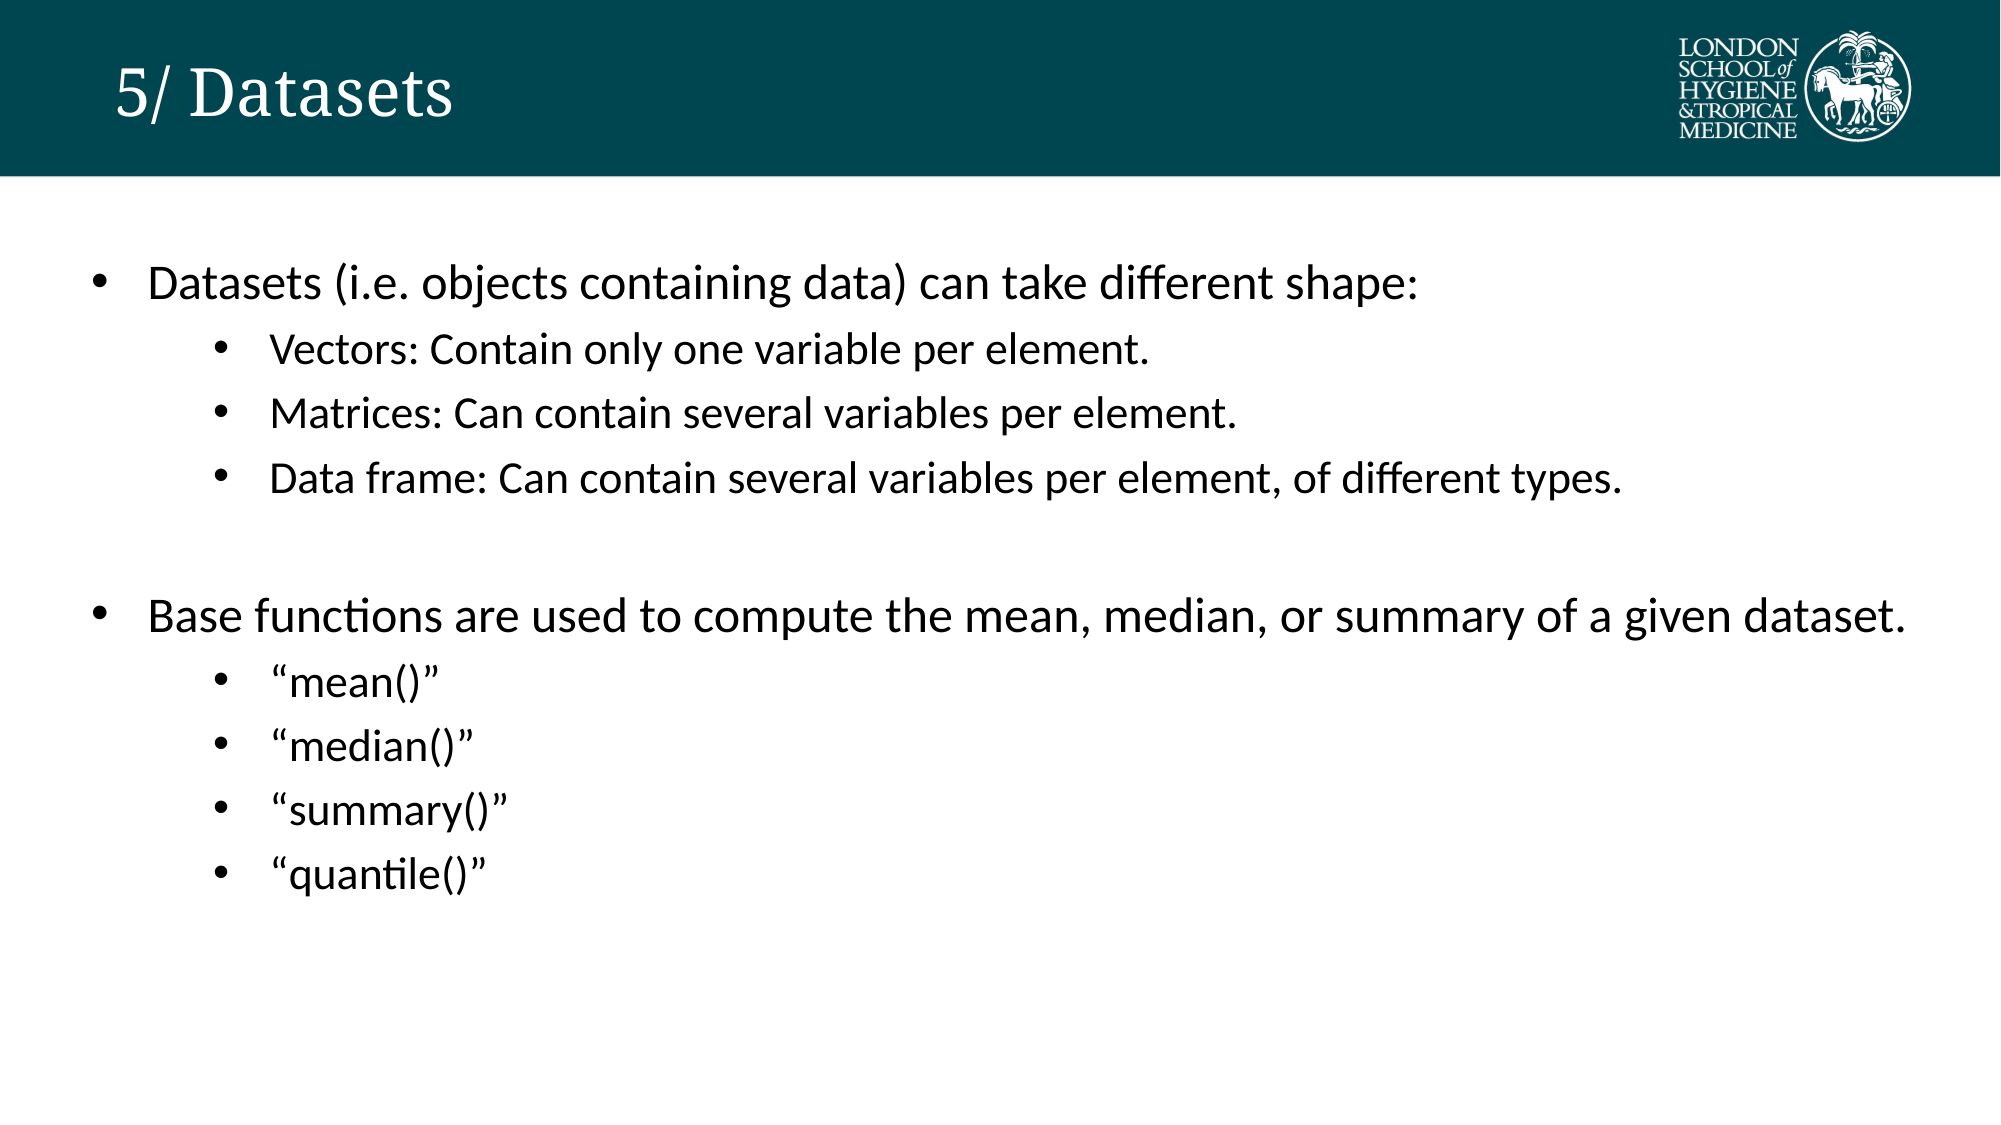

# 5/ Datasets
Datasets (i.e. objects containing data) can take different shape:
Vectors: Contain only one variable per element.
Matrices: Can contain several variables per element.
Data frame: Can contain several variables per element, of different types.

Base functions are used to compute the mean, median, or summary of a given dataset.
“mean()”
“median()”
“summary()”
“quantile()”